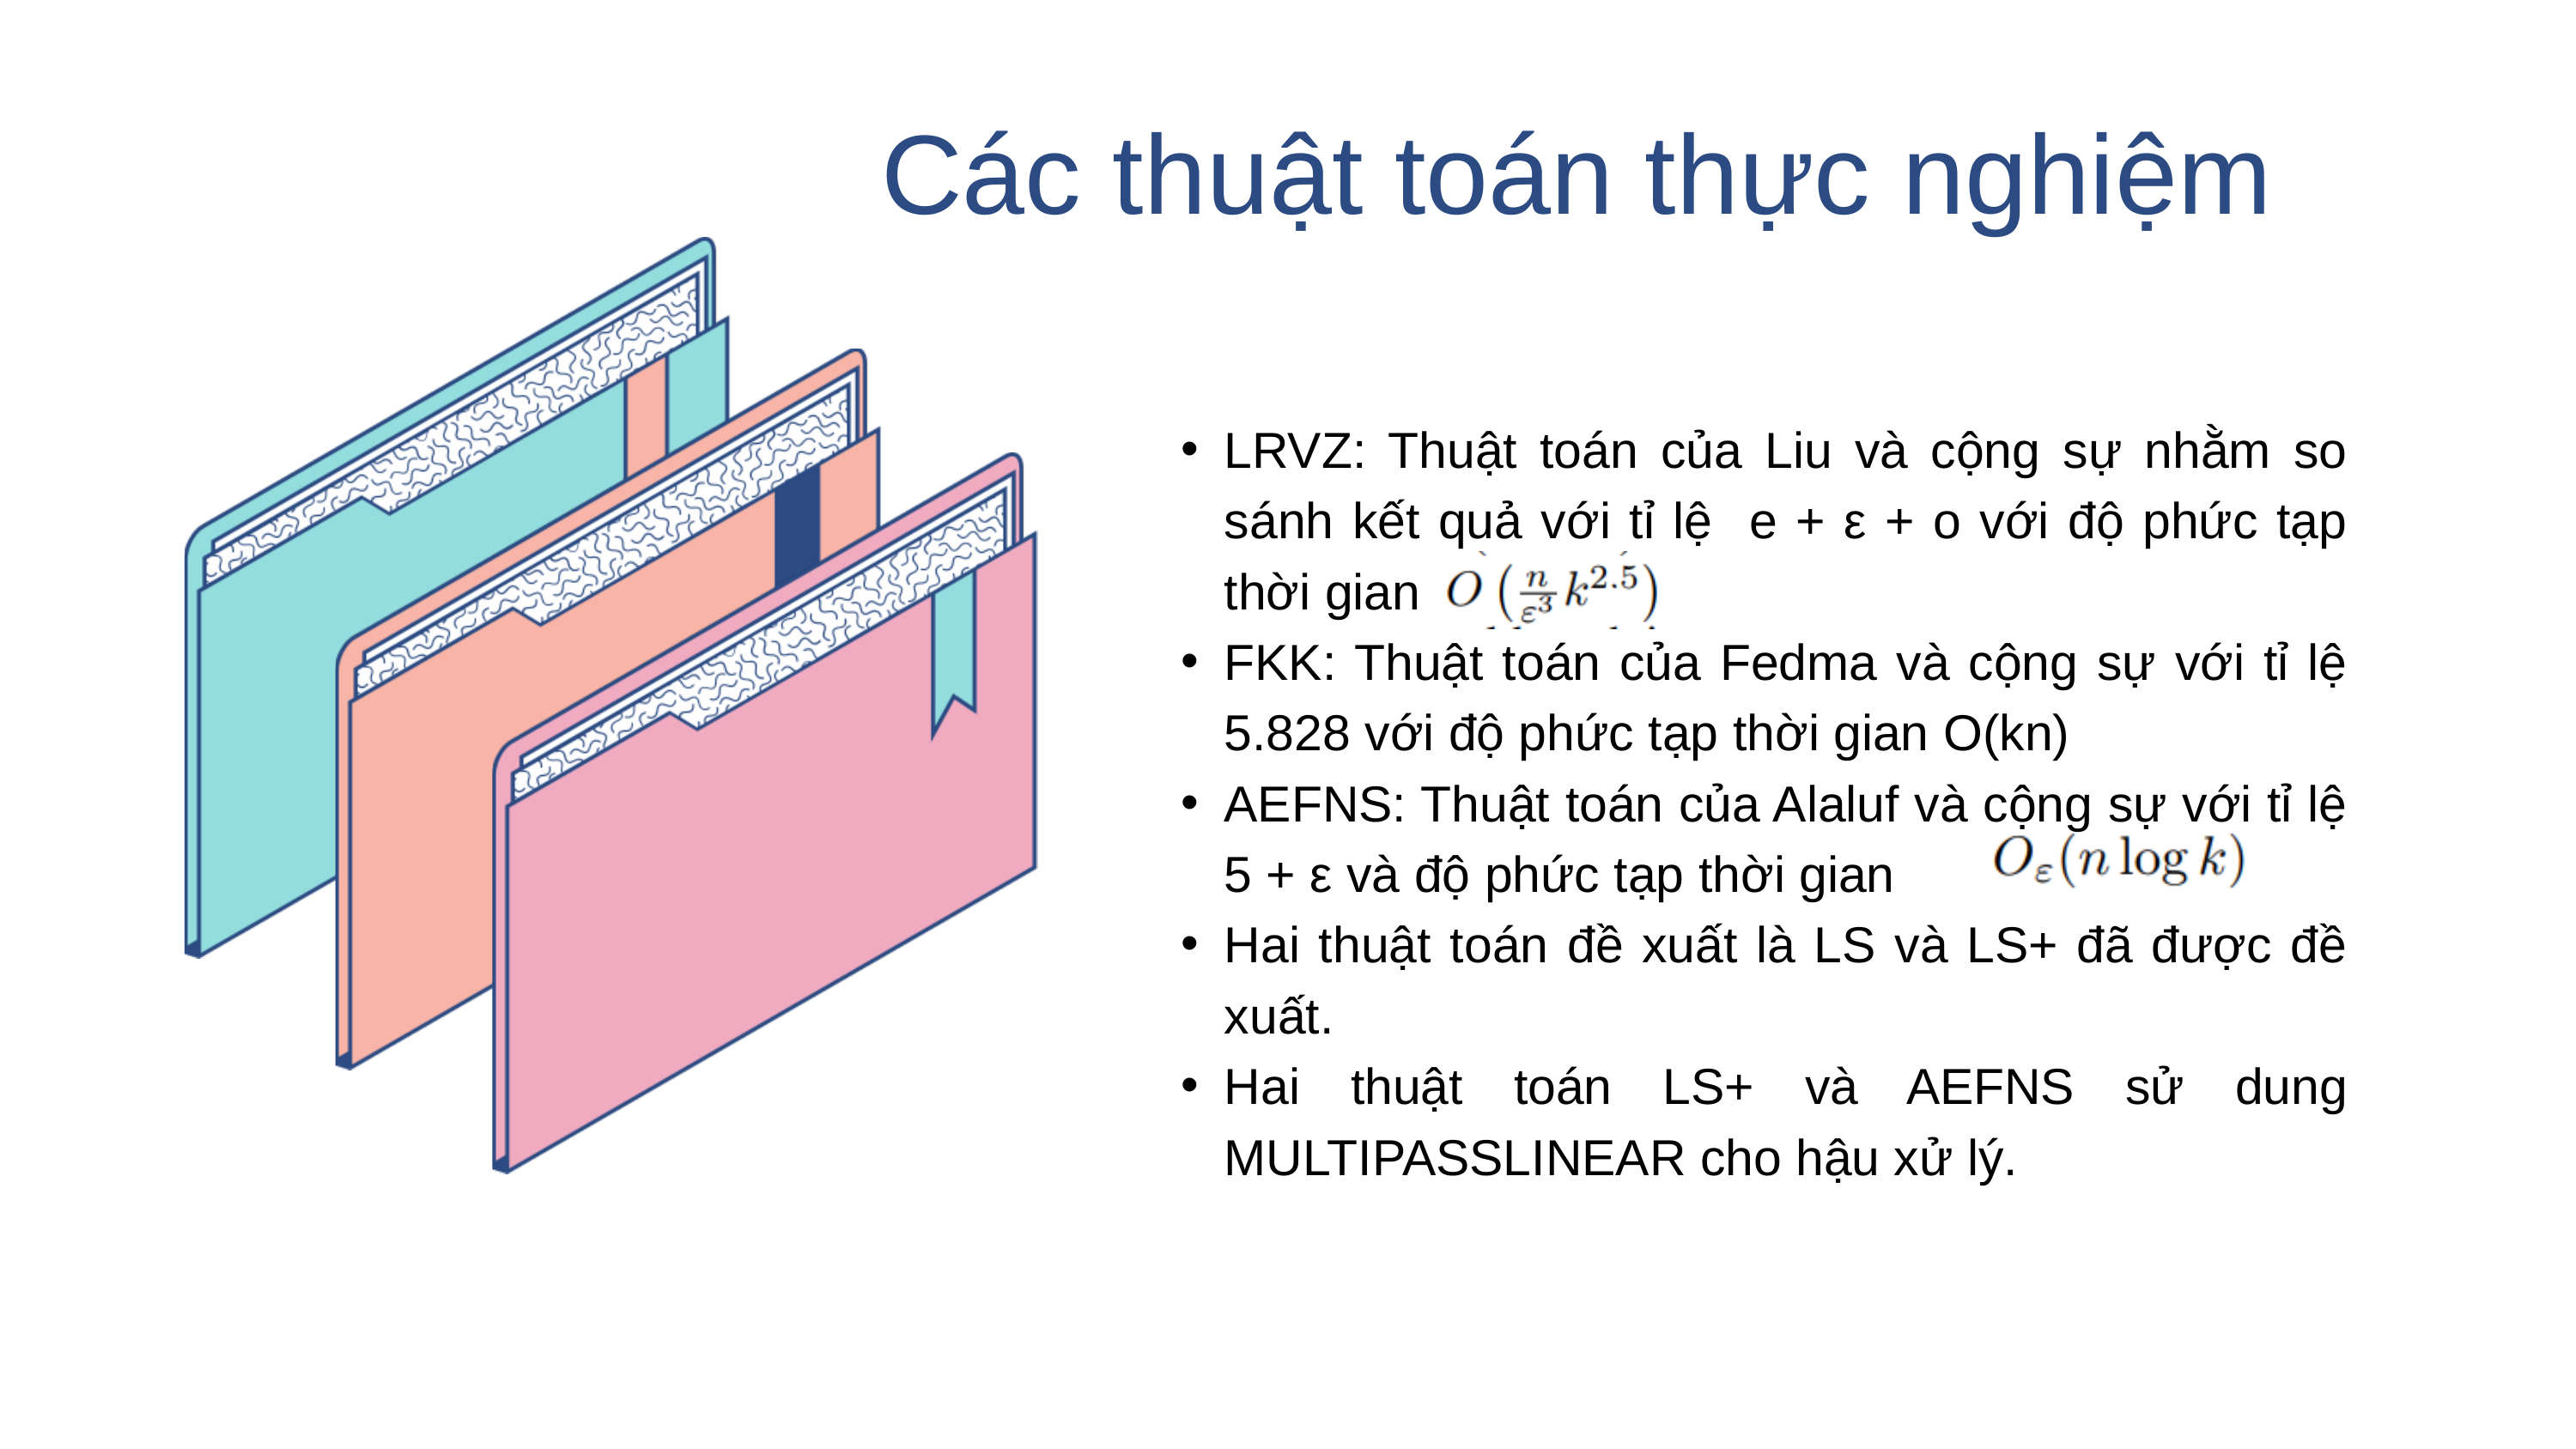

Các thuật toán thực nghiệm

LRVZ: Thuật toán của Liu và cộng sự nhằm so sánh kết quả với tỉ lệ  e + ε + o với độ phức tạp thời gian
FKK: Thuật toán của Fedma và cộng sự với tỉ lệ 5.828 với độ phức tạp thời gian O(kn)
AEFNS: Thuật toán của Alaluf và cộng sự với tỉ lệ 5 + ε và độ phức tạp thời gian
Hai thuật toán đề xuất là LS và LS+ đã được đề xuất.
Hai thuật toán LS+ và AEFNS sử dung MULTIPASSLINEAR cho hậu xử lý.